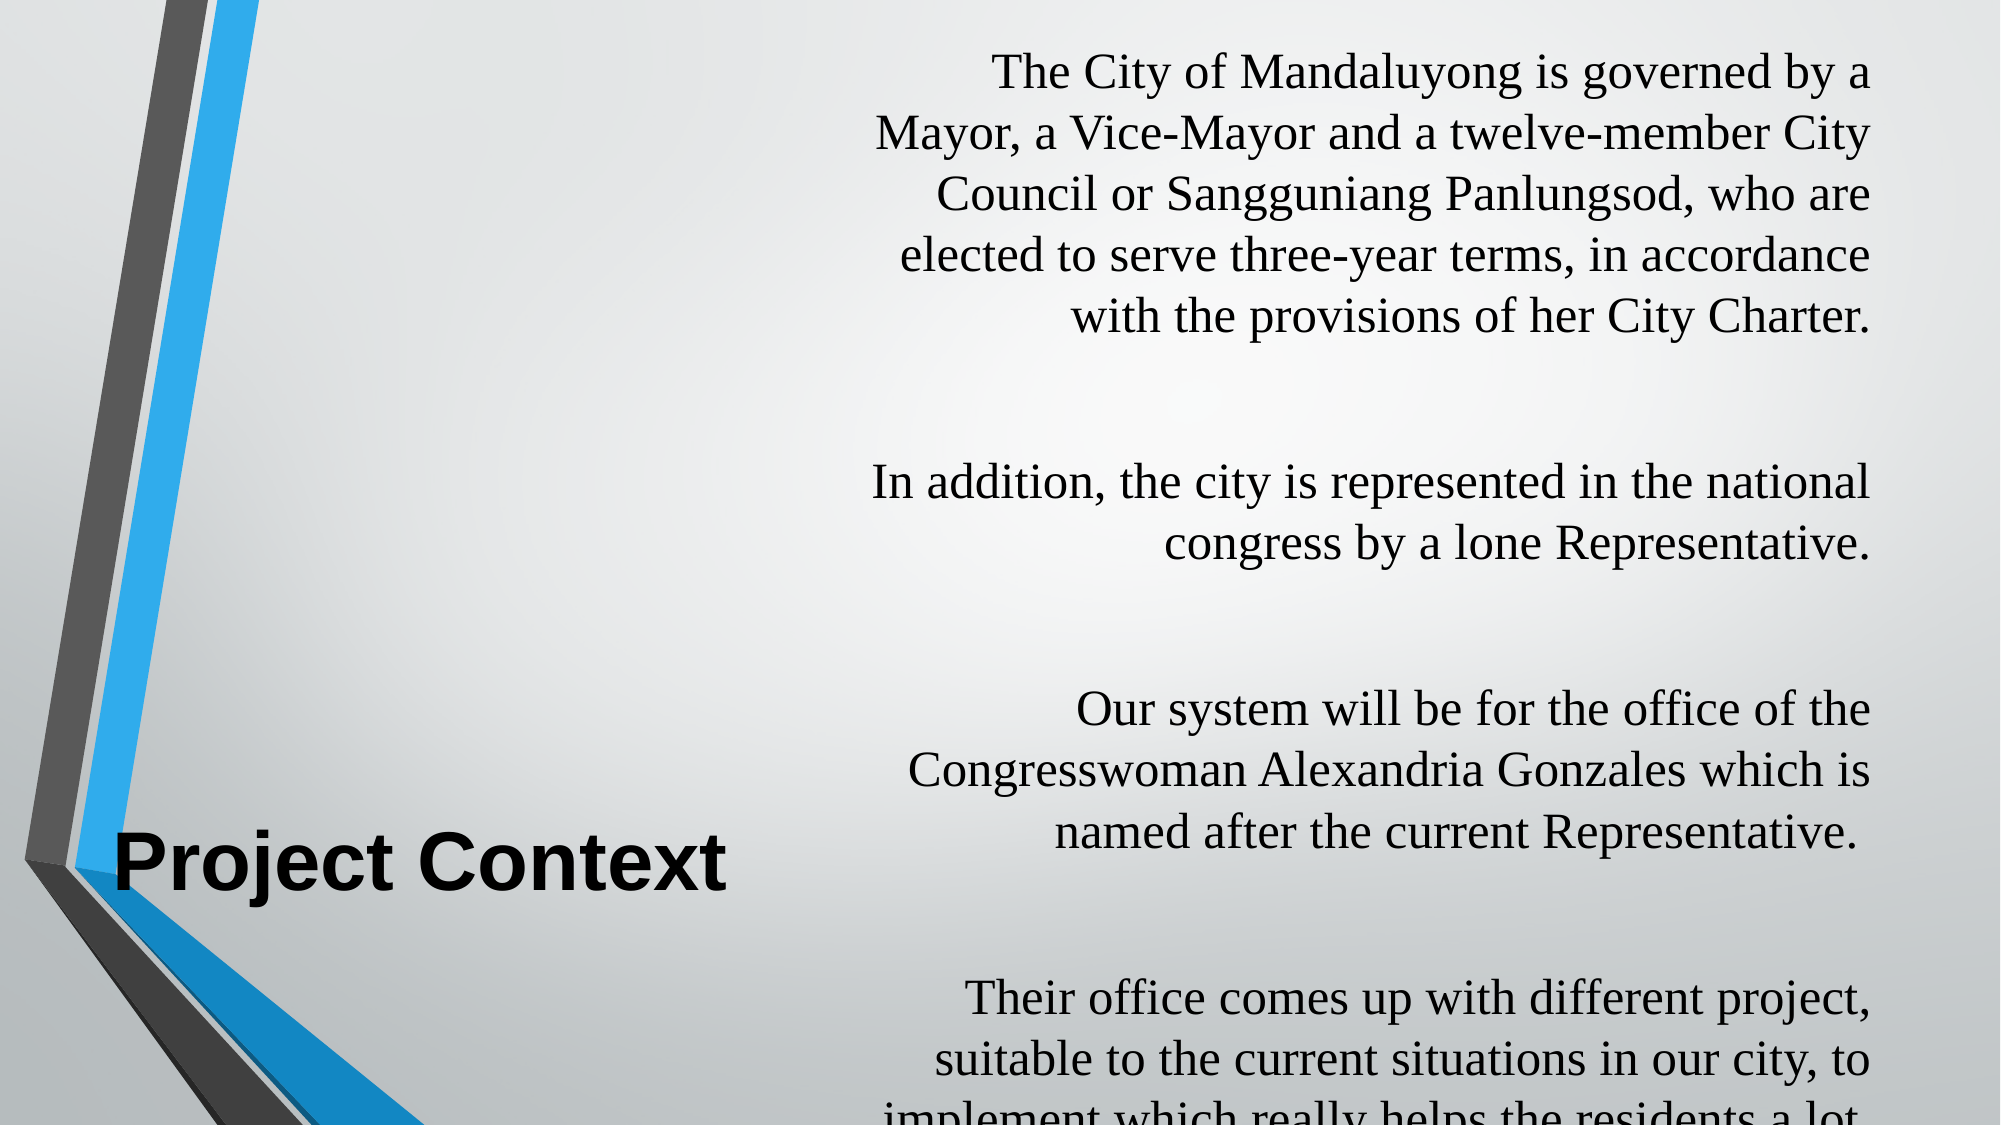

The City of Mandaluyong is governed by a Mayor, a Vice-Mayor and a twelve-member City Council or Sangguniang Panlungsod, who are elected to serve three-year terms, in accordance with the provisions of her City Charter.

In addition, the city is represented in the national congress by a lone Representative.

Our system will be for the office of the Congresswoman Alexandria Gonzales which is named after the current Representative.

Their office comes up with different project, suitable to the current situations in our city, to implement which really helps the residents a lot.

# Project Context